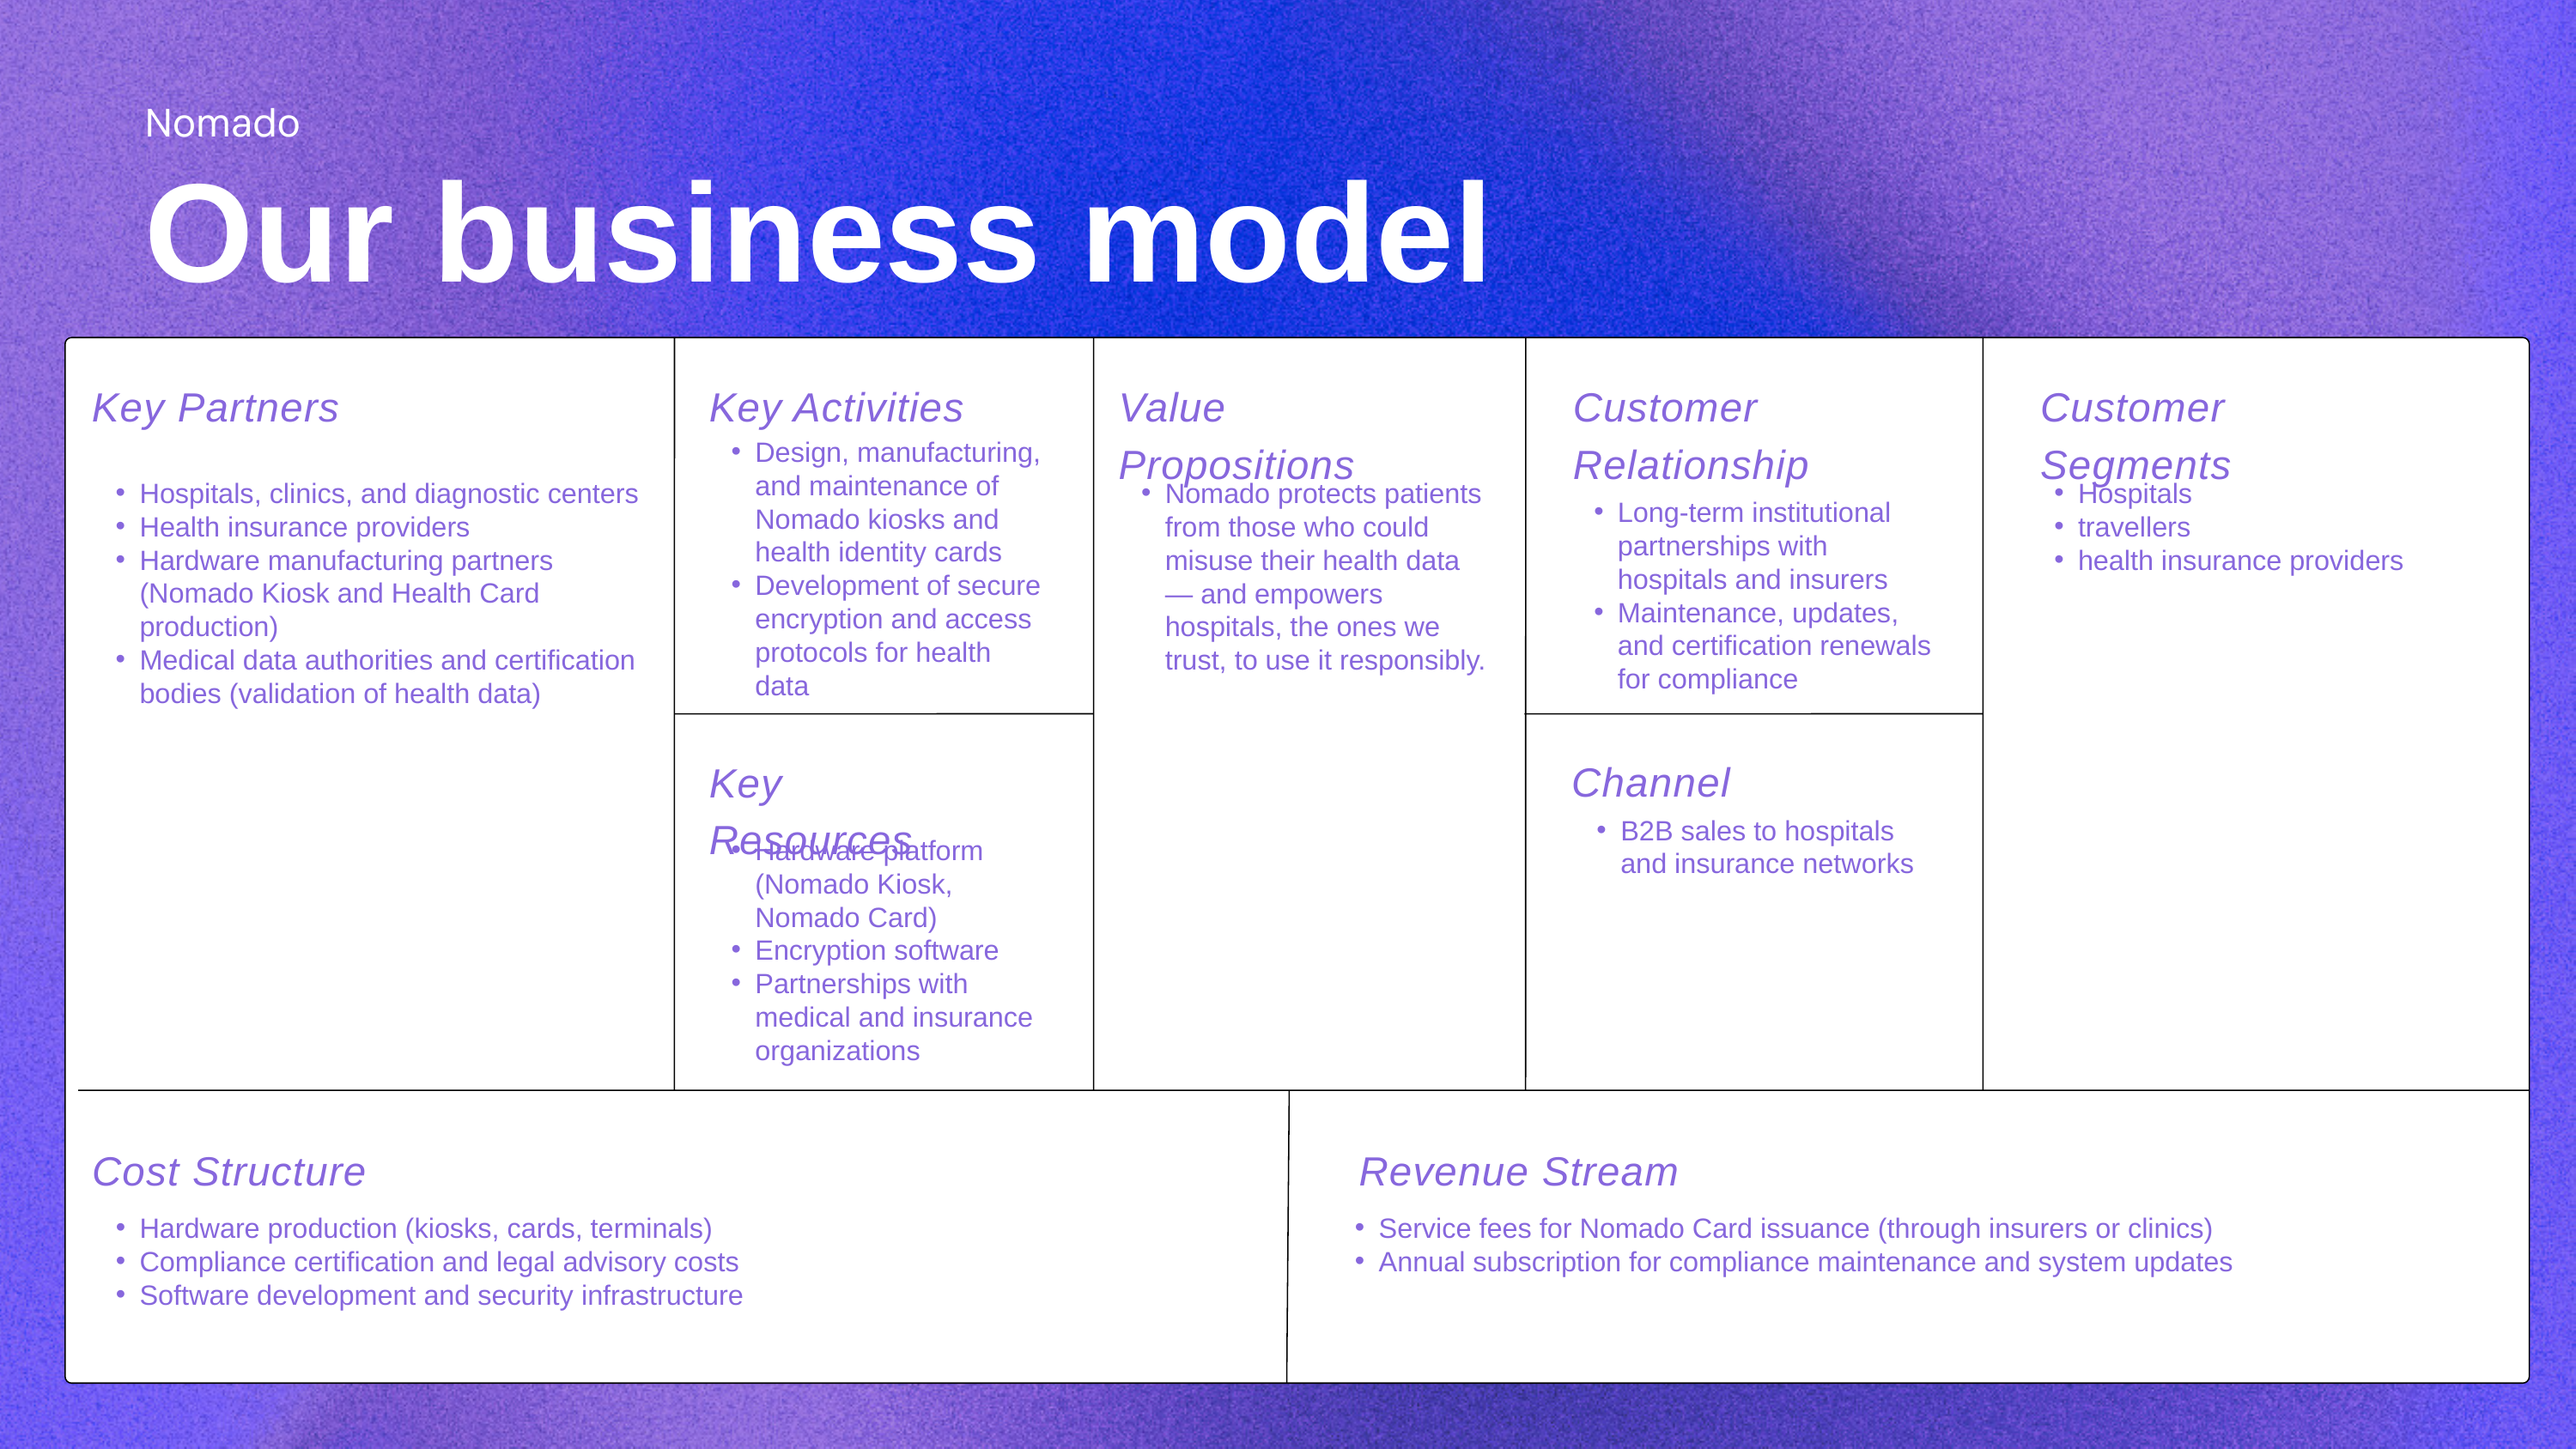

Nomado
Our business model

Key Partners
Key Activities
Value Propositions
Customer Relationship
Customer Segments
Design, manufacturing, and maintenance of Nomado kiosks and health identity cards
Development of secure encryption and access protocols for health data
Hospitals, clinics, and diagnostic centers
Health insurance providers
Hardware manufacturing partners (Nomado Kiosk and Health Card production)
Medical data authorities and certification bodies (validation of health data)

Nomado protects patients from those who could misuse their health data — and empowers hospitals, the ones we trust, to use it responsibly.

Hospitals
travellers
health insurance providers

Long-term institutional partnerships with hospitals and insurers
Maintenance, updates, and certification renewals for compliance

Channel
Key Resources
B2B sales to hospitals and insurance networks
Hardware platform (Nomado Kiosk, Nomado Card)
Encryption software
Partnerships with medical and insurance organizations

Cost Structure
Revenue Stream
Hardware production (kiosks, cards, terminals)
Compliance certification and legal advisory costs
Software development and security infrastructure
Service fees for Nomado Card issuance (through insurers or clinics)
Annual subscription for compliance maintenance and system updates